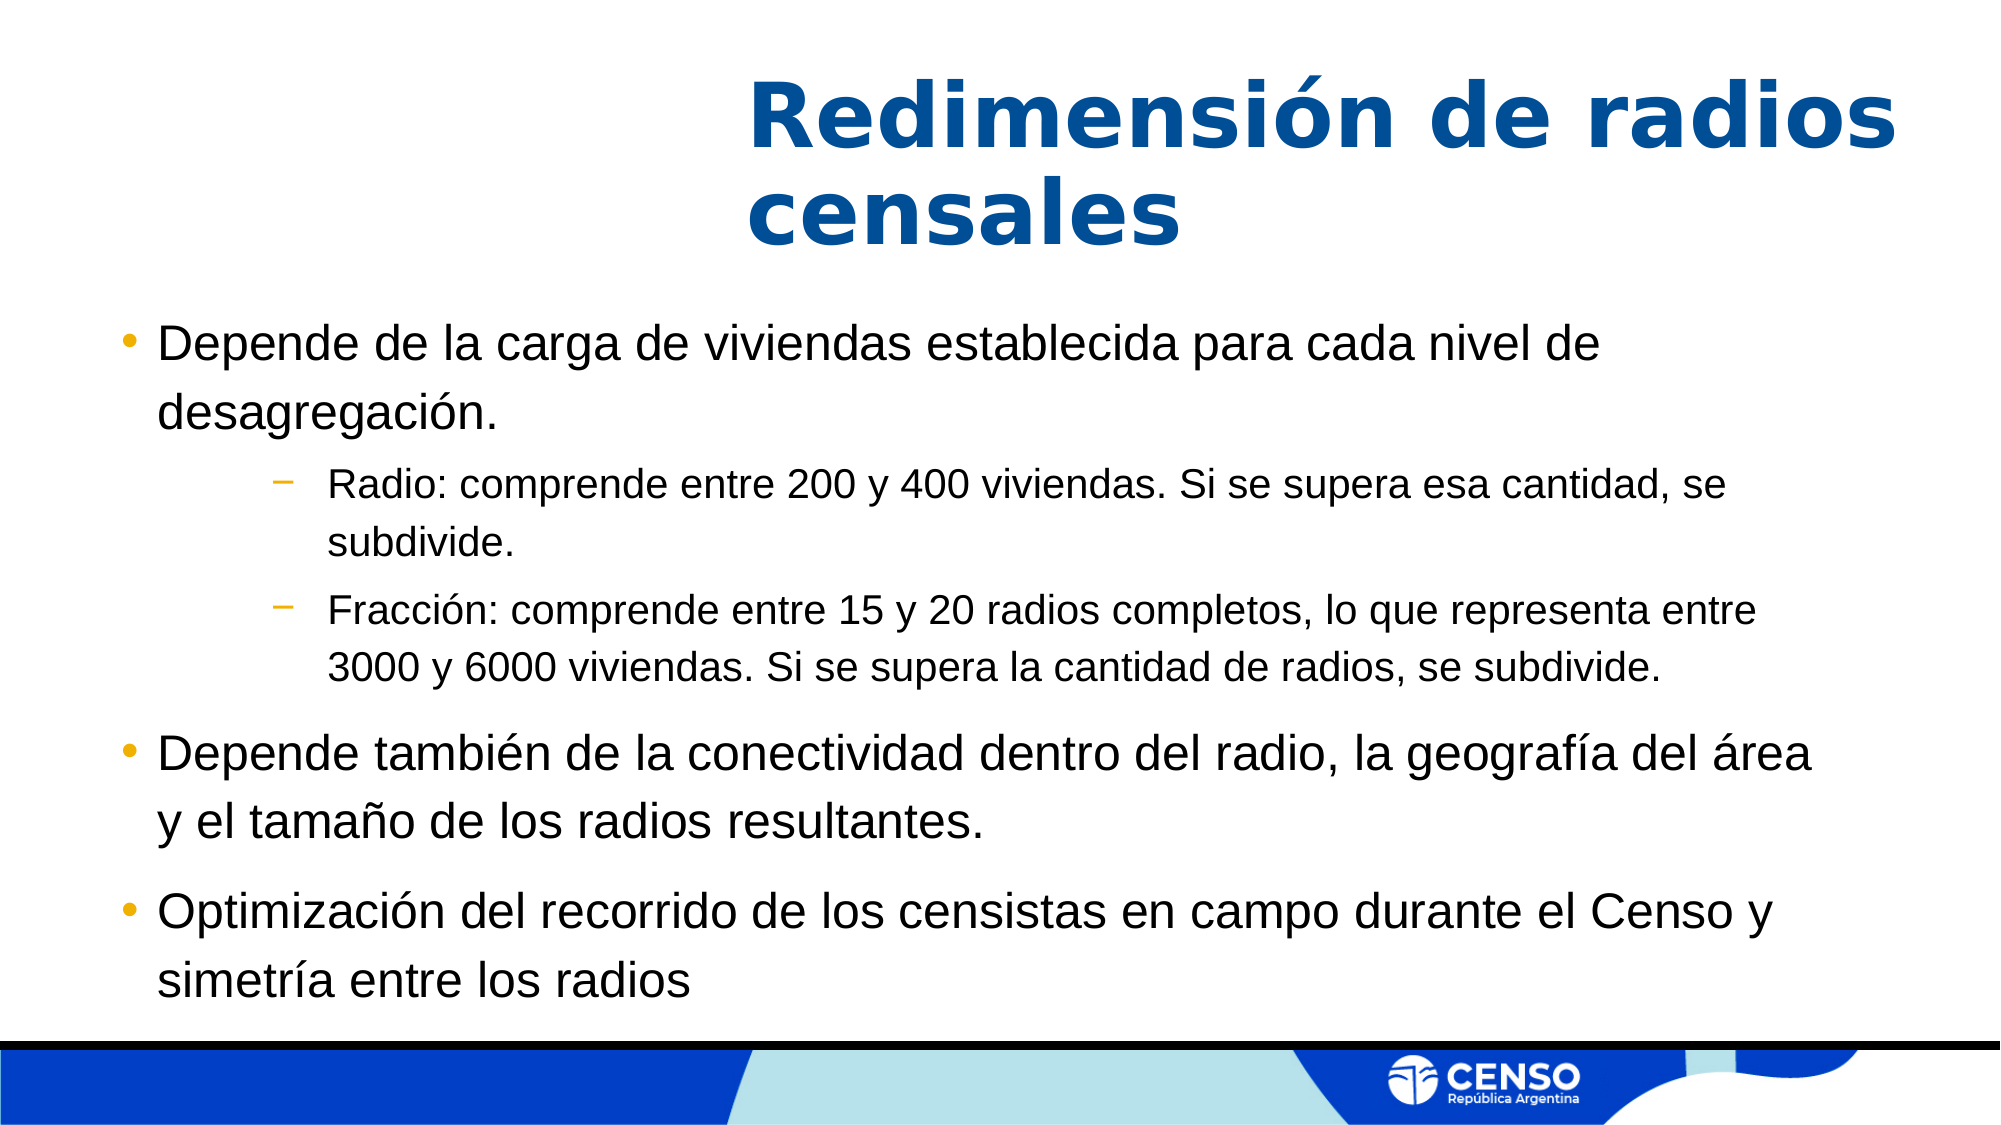

# Redimensión de radios censales
Depende de la carga de viviendas establecida para cada nivel de desagregación.
Radio: comprende entre 200 y 400 viviendas. Si se supera esa cantidad, se subdivide.
Fracción: comprende entre 15 y 20 radios completos, lo que representa entre 3000 y 6000 viviendas. Si se supera la cantidad de radios, se subdivide.
Depende también de la conectividad dentro del radio, la geografía del área y el tamaño de los radios resultantes.
Optimización del recorrido de los censistas en campo durante el Censo y simetría entre los radios